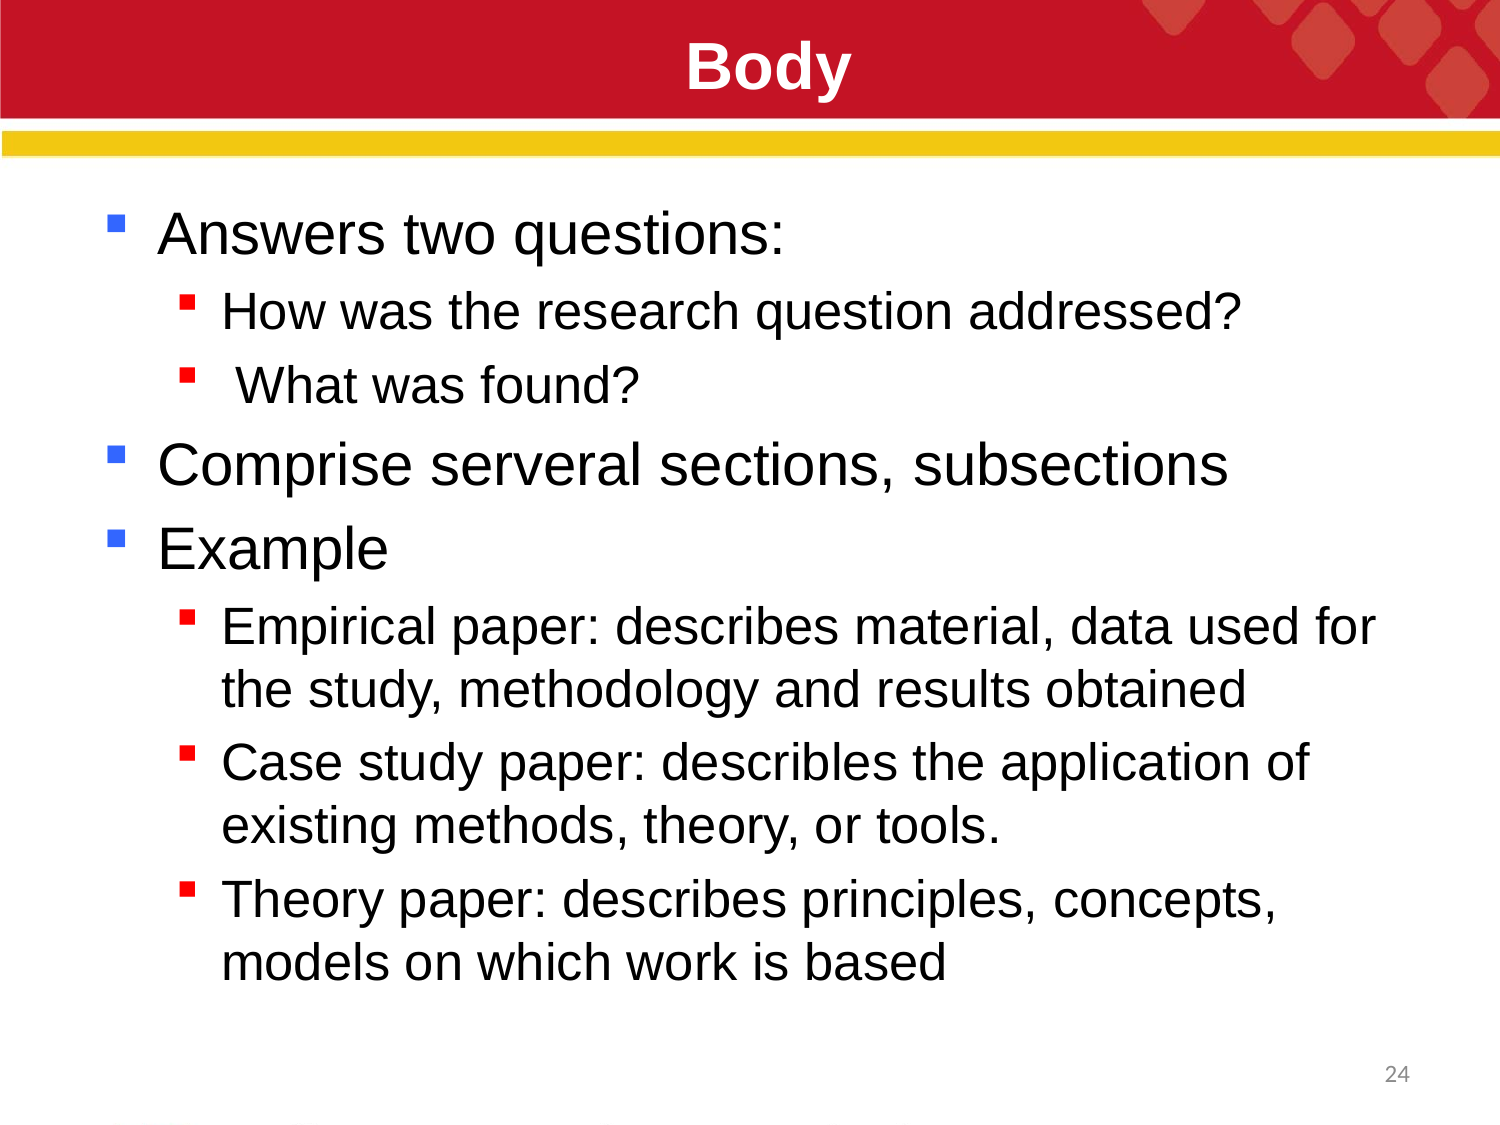

# Body
Answers two questions:
How was the research question addressed?
 What was found?
Comprise serveral sections, subsections
Example
Empirical paper: describes material, data used for the study, methodology and results obtained
Case study paper: describles the application of existing methods, theory, or tools.
Theory paper: describes principles, concepts, models on which work is based

24